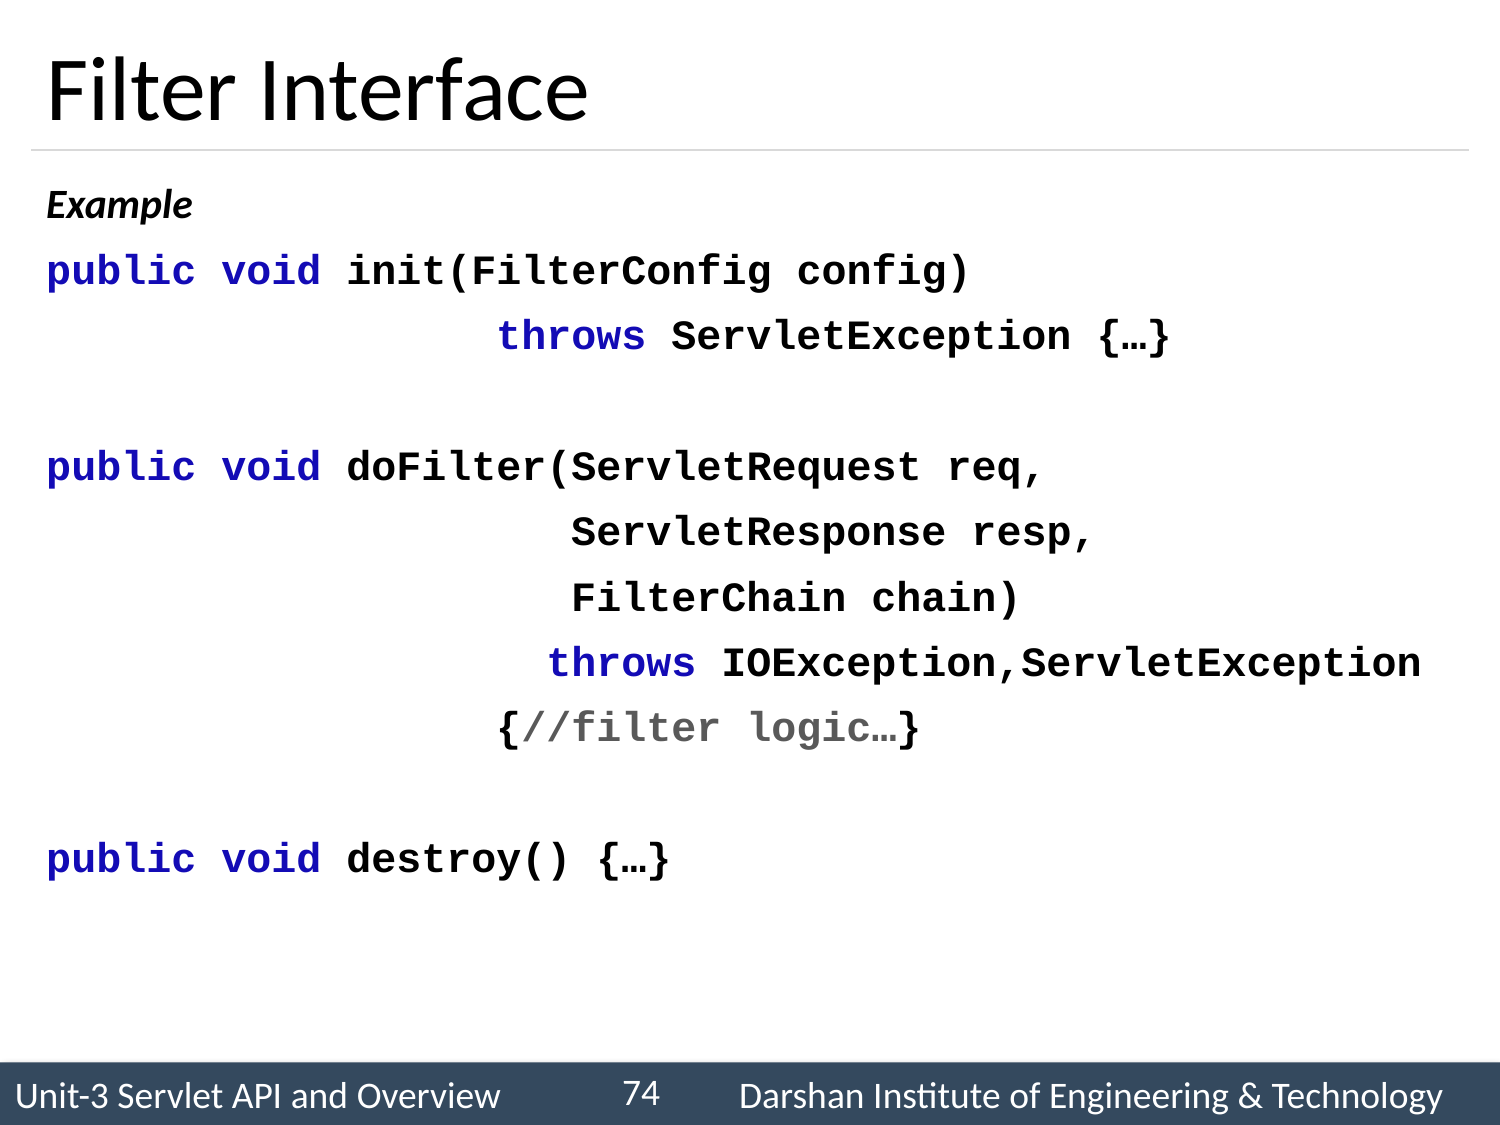

# Filter Interface
Example
public void init(FilterConfig config)
			throws ServletException {…}

public void doFilter(ServletRequest req,
			   ServletResponse resp,
    			   FilterChain chain)
   			  throws IOException,ServletException
			{//filter logic…}

public void destroy() {…}

74